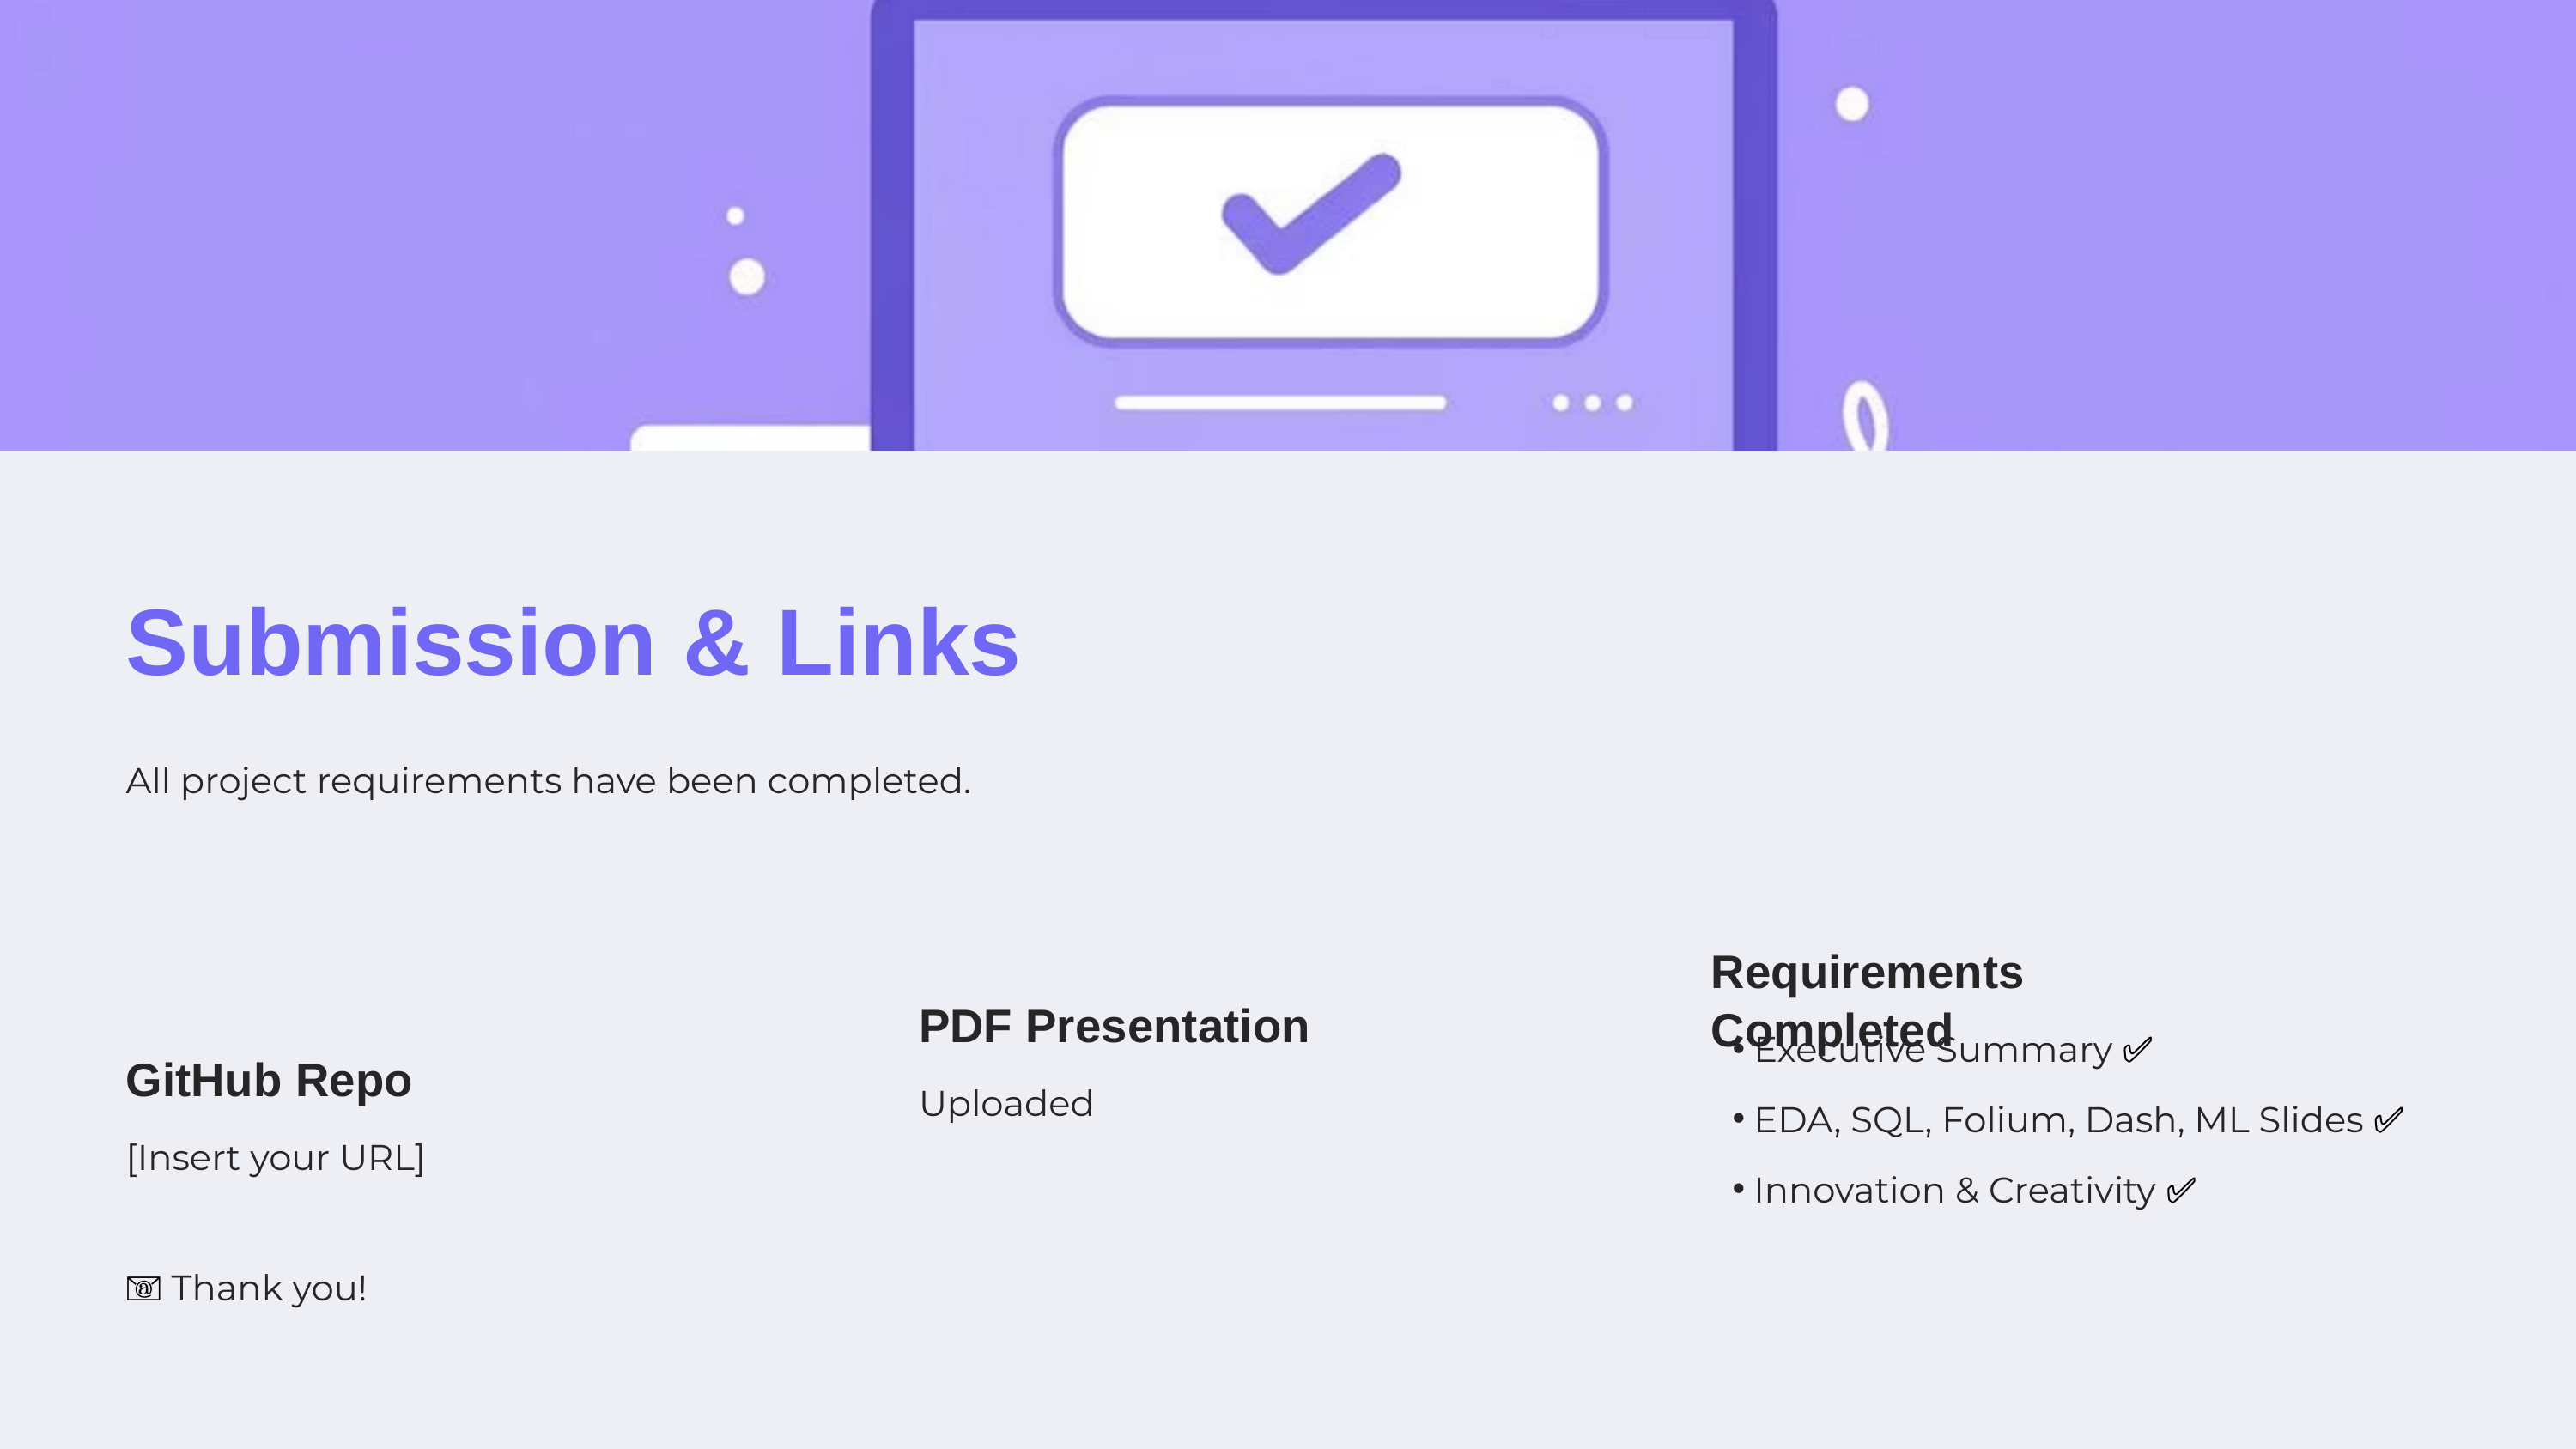

Submission & Links
All project requirements have been completed.

Requirements Completed

PDF Presentation
Executive Summary ✅
GitHub Repo
Uploaded
EDA, SQL, Folium, Dash, ML Slides ✅
[Insert your URL]
Innovation & Creativity ✅
📧 Thank you!